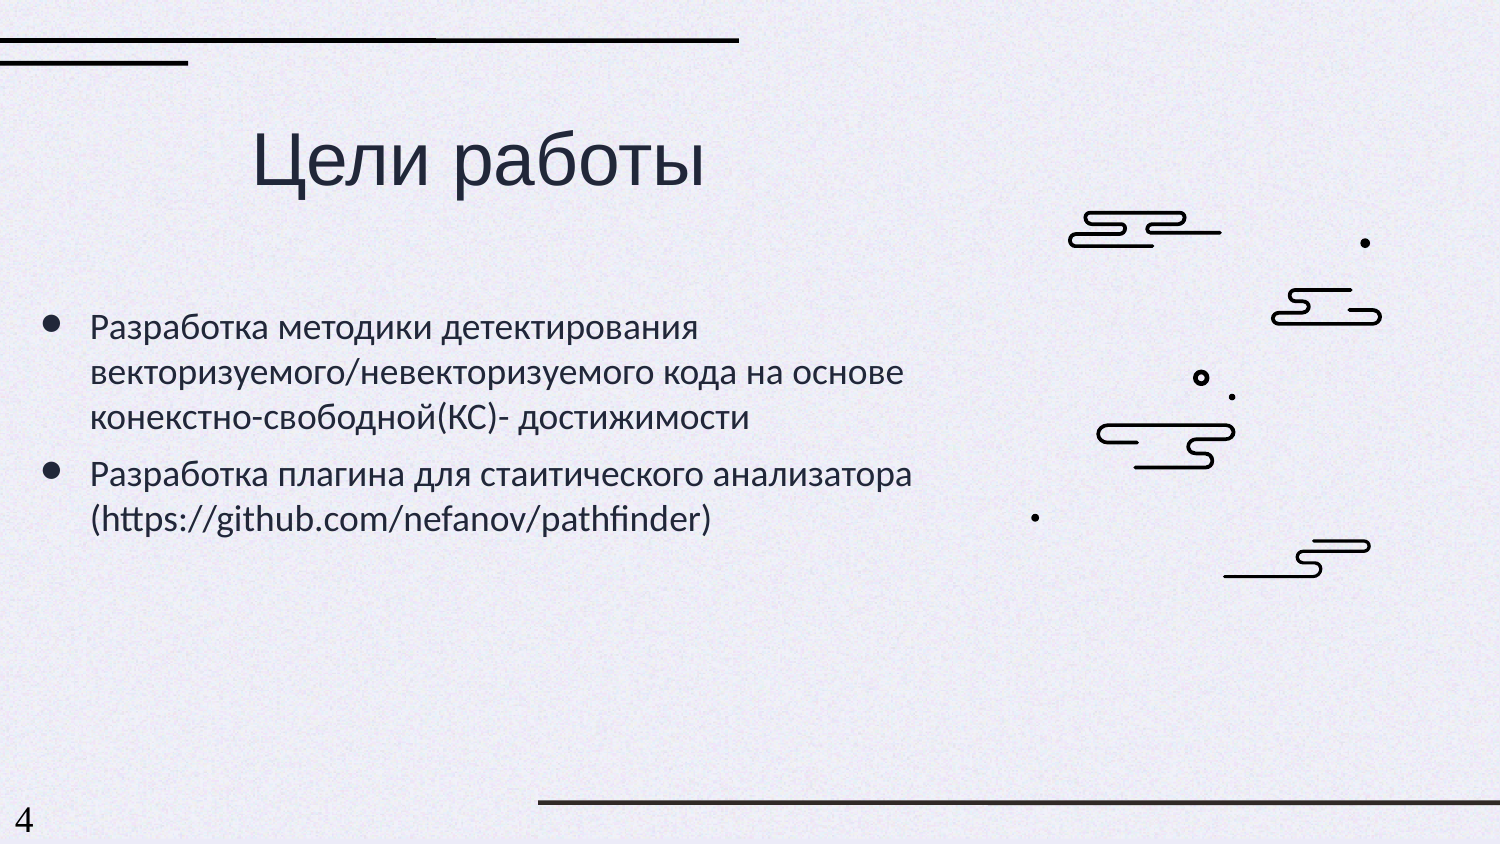

Цели работы

Разработка методики детектирования векторизуемого/невекторизуемого кода на основе конекстно-свободной(КС)- достижимости
Разработка плагина для стаитического анализатора (https://github.com/nefanov/pathfinder)

4